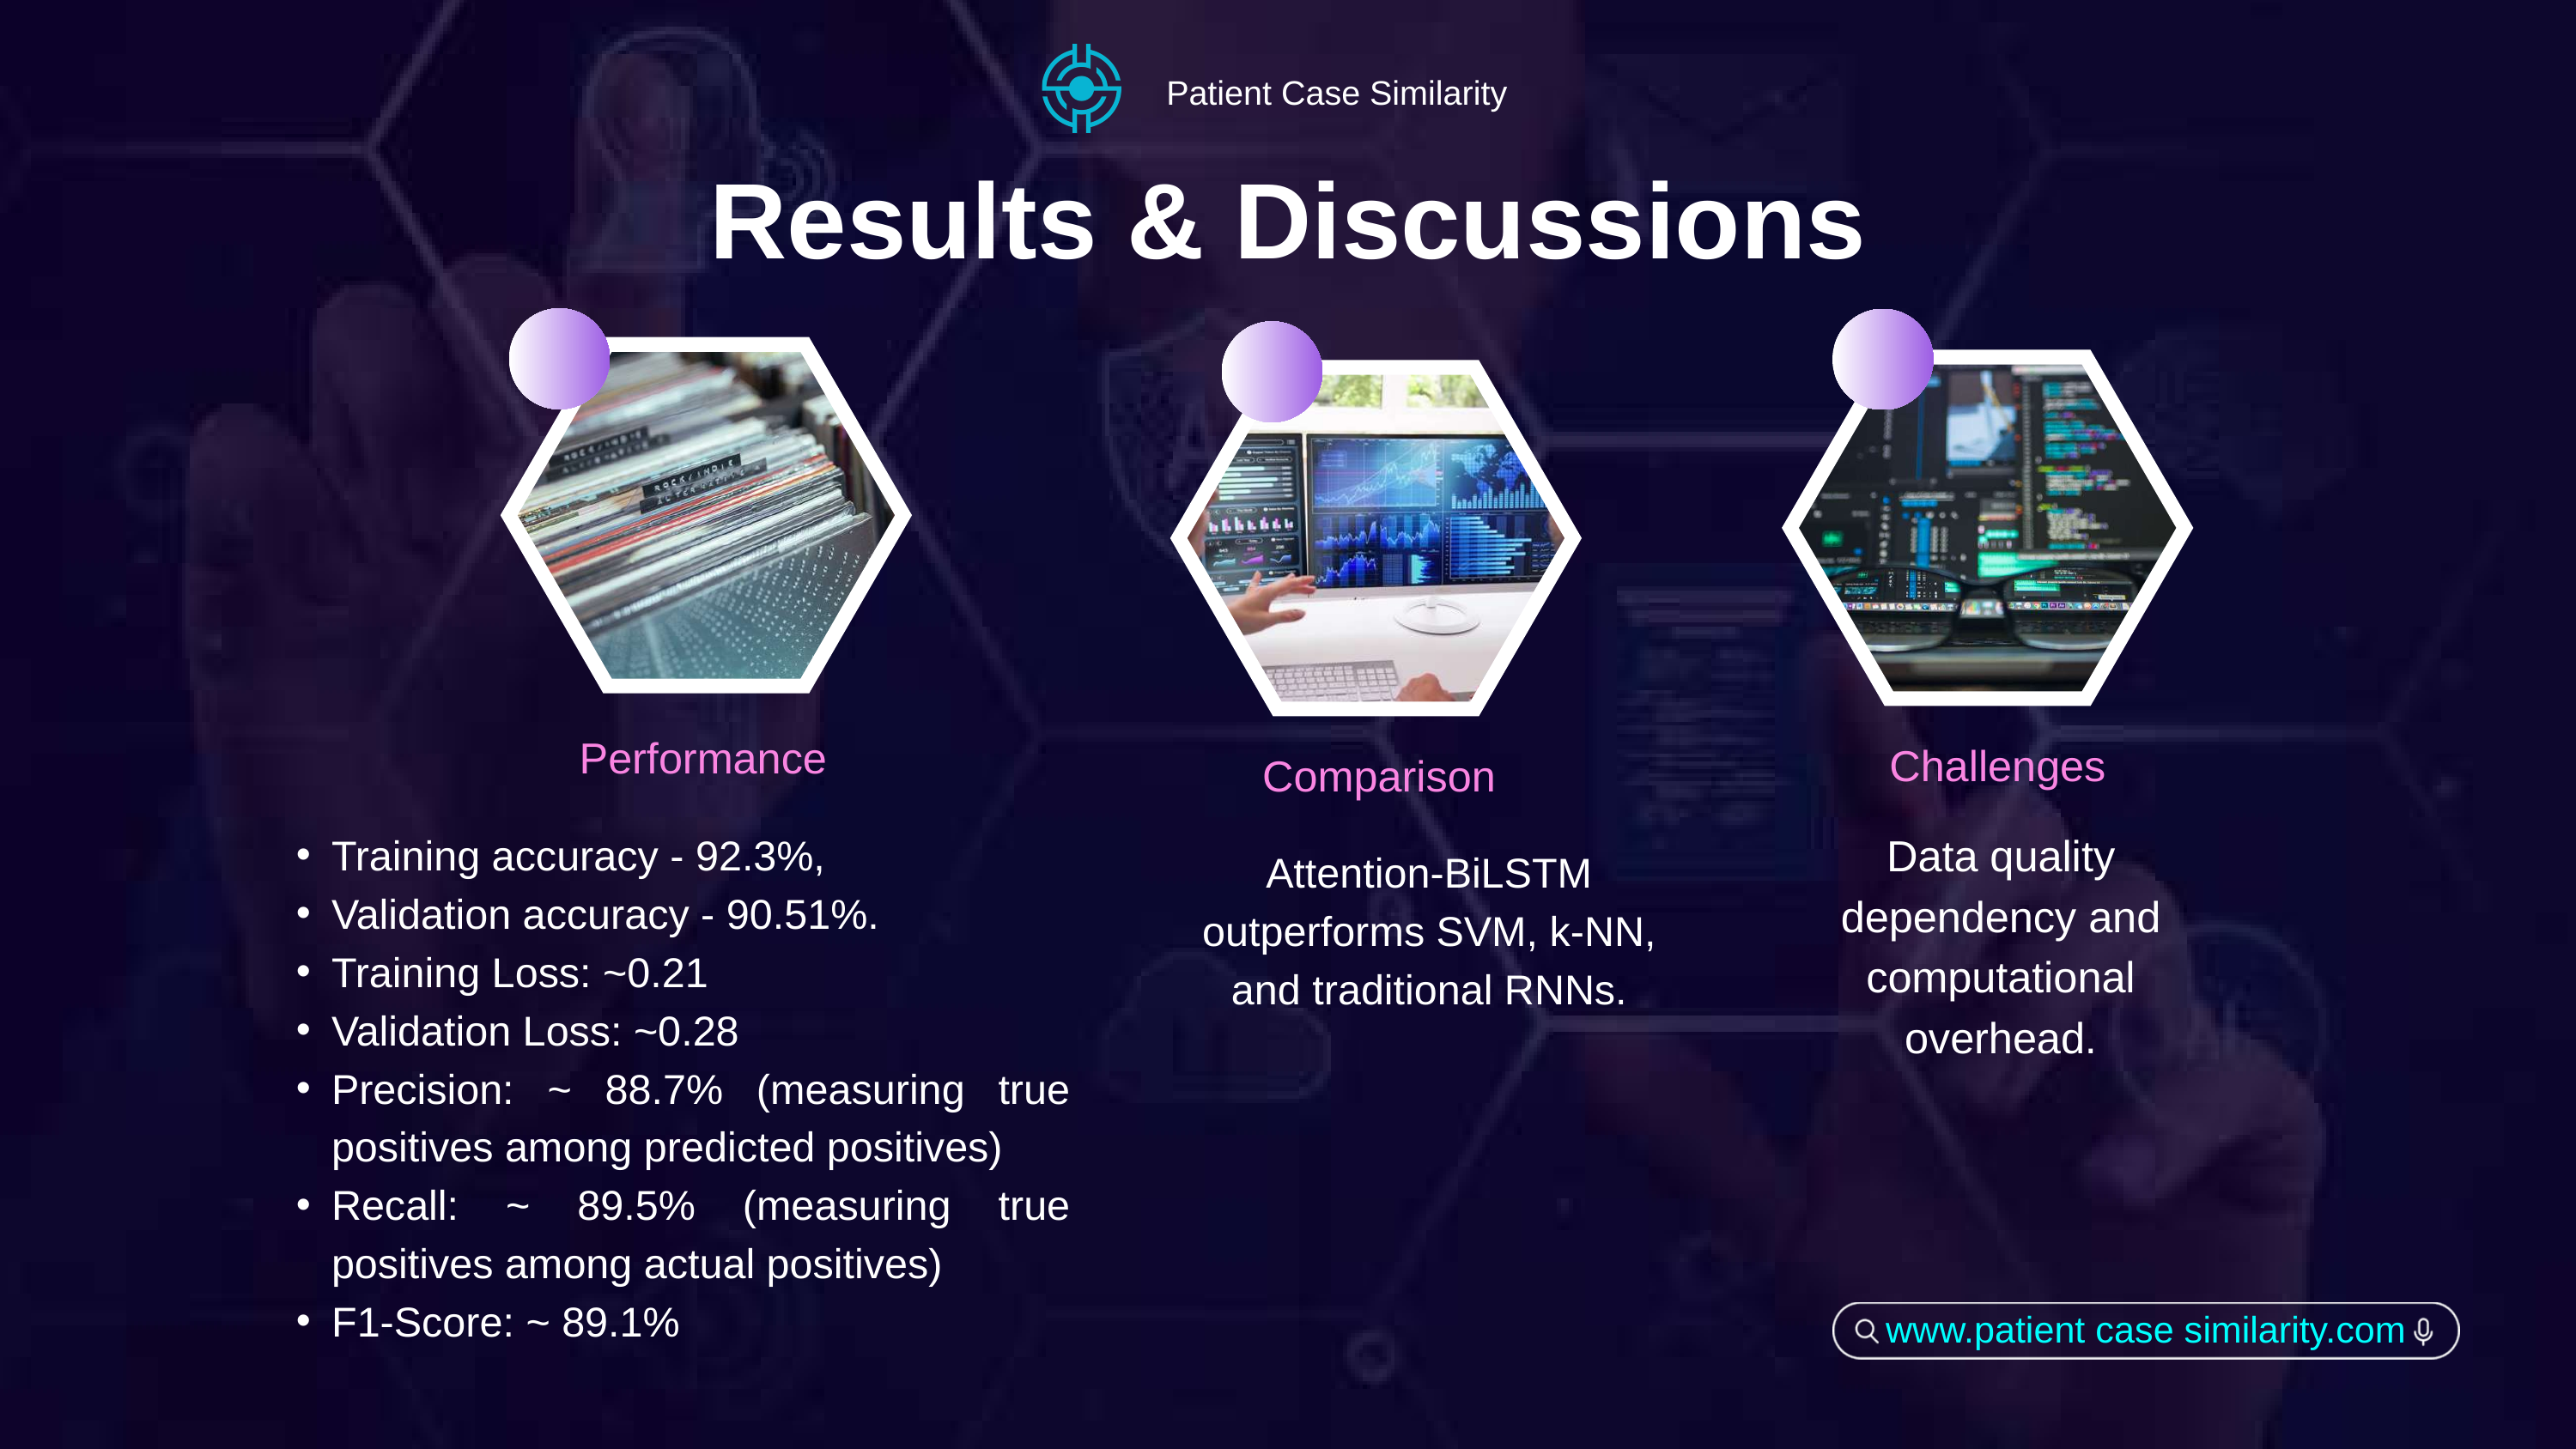

Patient Case Similarity

Results & Discussions

Performance
Comparison
Challenges
Data quality dependency and computational overhead.
Training accuracy - 92.3%,
Validation accuracy - 90.51%.
Training Loss: ~0.21
Validation Loss: ~0.28
Precision: ~ 88.7% (measuring true positives among predicted positives)
Recall: ~ 89.5% (measuring true positives among actual positives)
F1-Score: ~ 89.1%
Attention-BiLSTM outperforms SVM, k-NN, and traditional RNNs.

www.patient case similarity.com